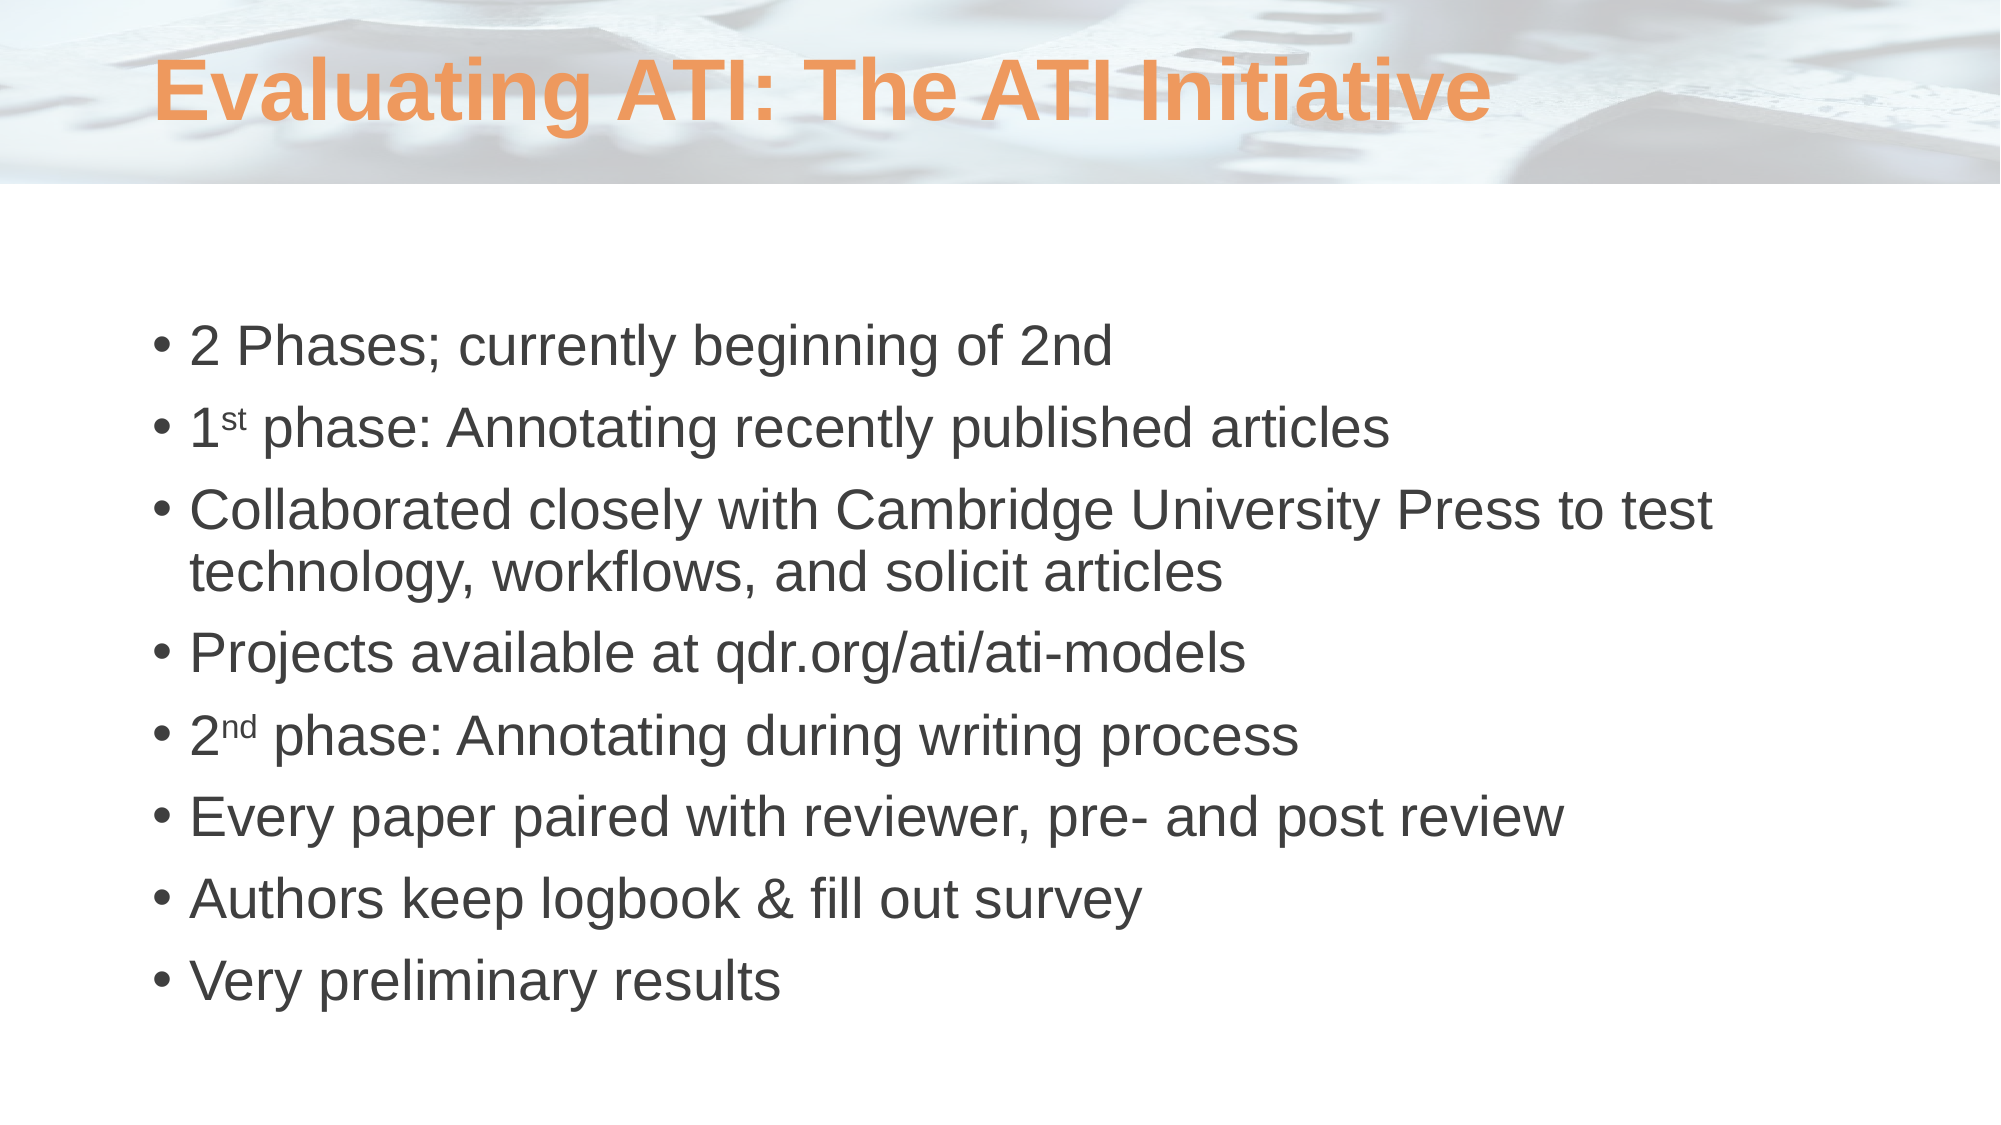

# Evaluating ATI: The ATI Initiative
2 Phases; currently beginning of 2nd
1st phase: Annotating recently published articles
Collaborated closely with Cambridge University Press to test technology, workflows, and solicit articles
Projects available at qdr.org/ati/ati-models
2nd phase: Annotating during writing process
Every paper paired with reviewer, pre- and post review
Authors keep logbook & fill out survey
Very preliminary results